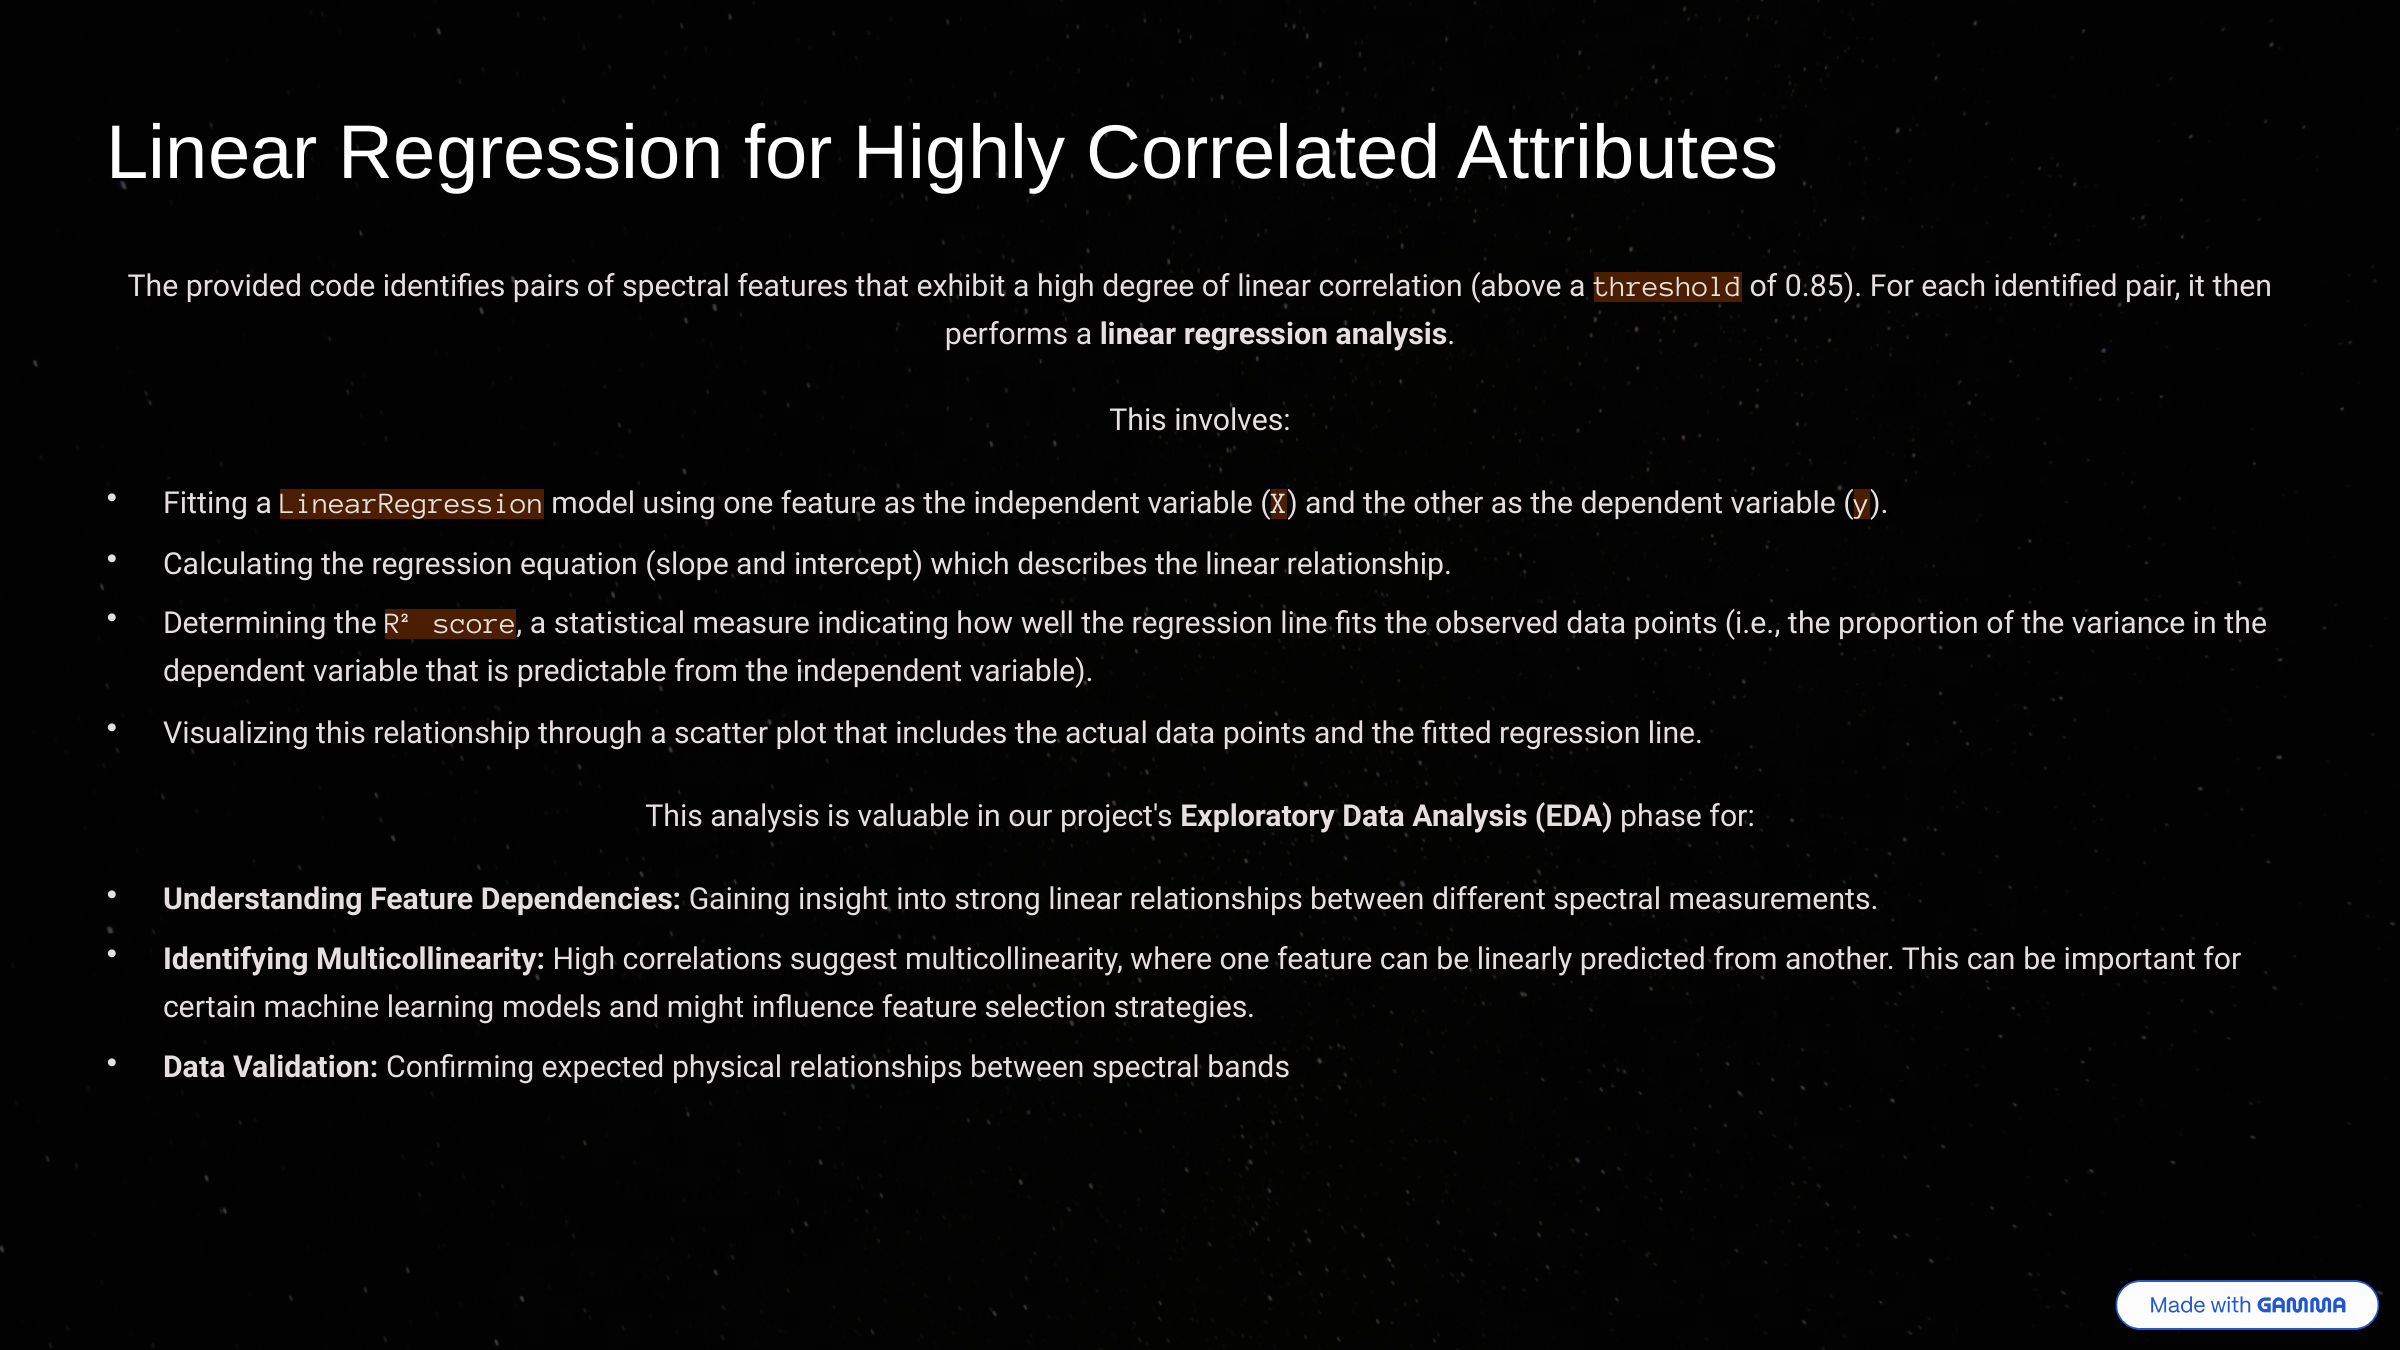

Linear Regression for Highly Correlated Attributes
The provided code identifies pairs of spectral features that exhibit a high degree of linear correlation (above a threshold of 0.85). For each identified pair, it then performs a linear regression analysis.
This involves:
Fitting a LinearRegression model using one feature as the independent variable (X) and the other as the dependent variable (y).
Calculating the regression equation (slope and intercept) which describes the linear relationship.
Determining the R² score, a statistical measure indicating how well the regression line fits the observed data points (i.e., the proportion of the variance in the dependent variable that is predictable from the independent variable).
Visualizing this relationship through a scatter plot that includes the actual data points and the fitted regression line.
This analysis is valuable in our project's Exploratory Data Analysis (EDA) phase for:
Understanding Feature Dependencies: Gaining insight into strong linear relationships between different spectral measurements.
Identifying Multicollinearity: High correlations suggest multicollinearity, where one feature can be linearly predicted from another. This can be important for certain machine learning models and might influence feature selection strategies.
Data Validation: Confirming expected physical relationships between spectral bands